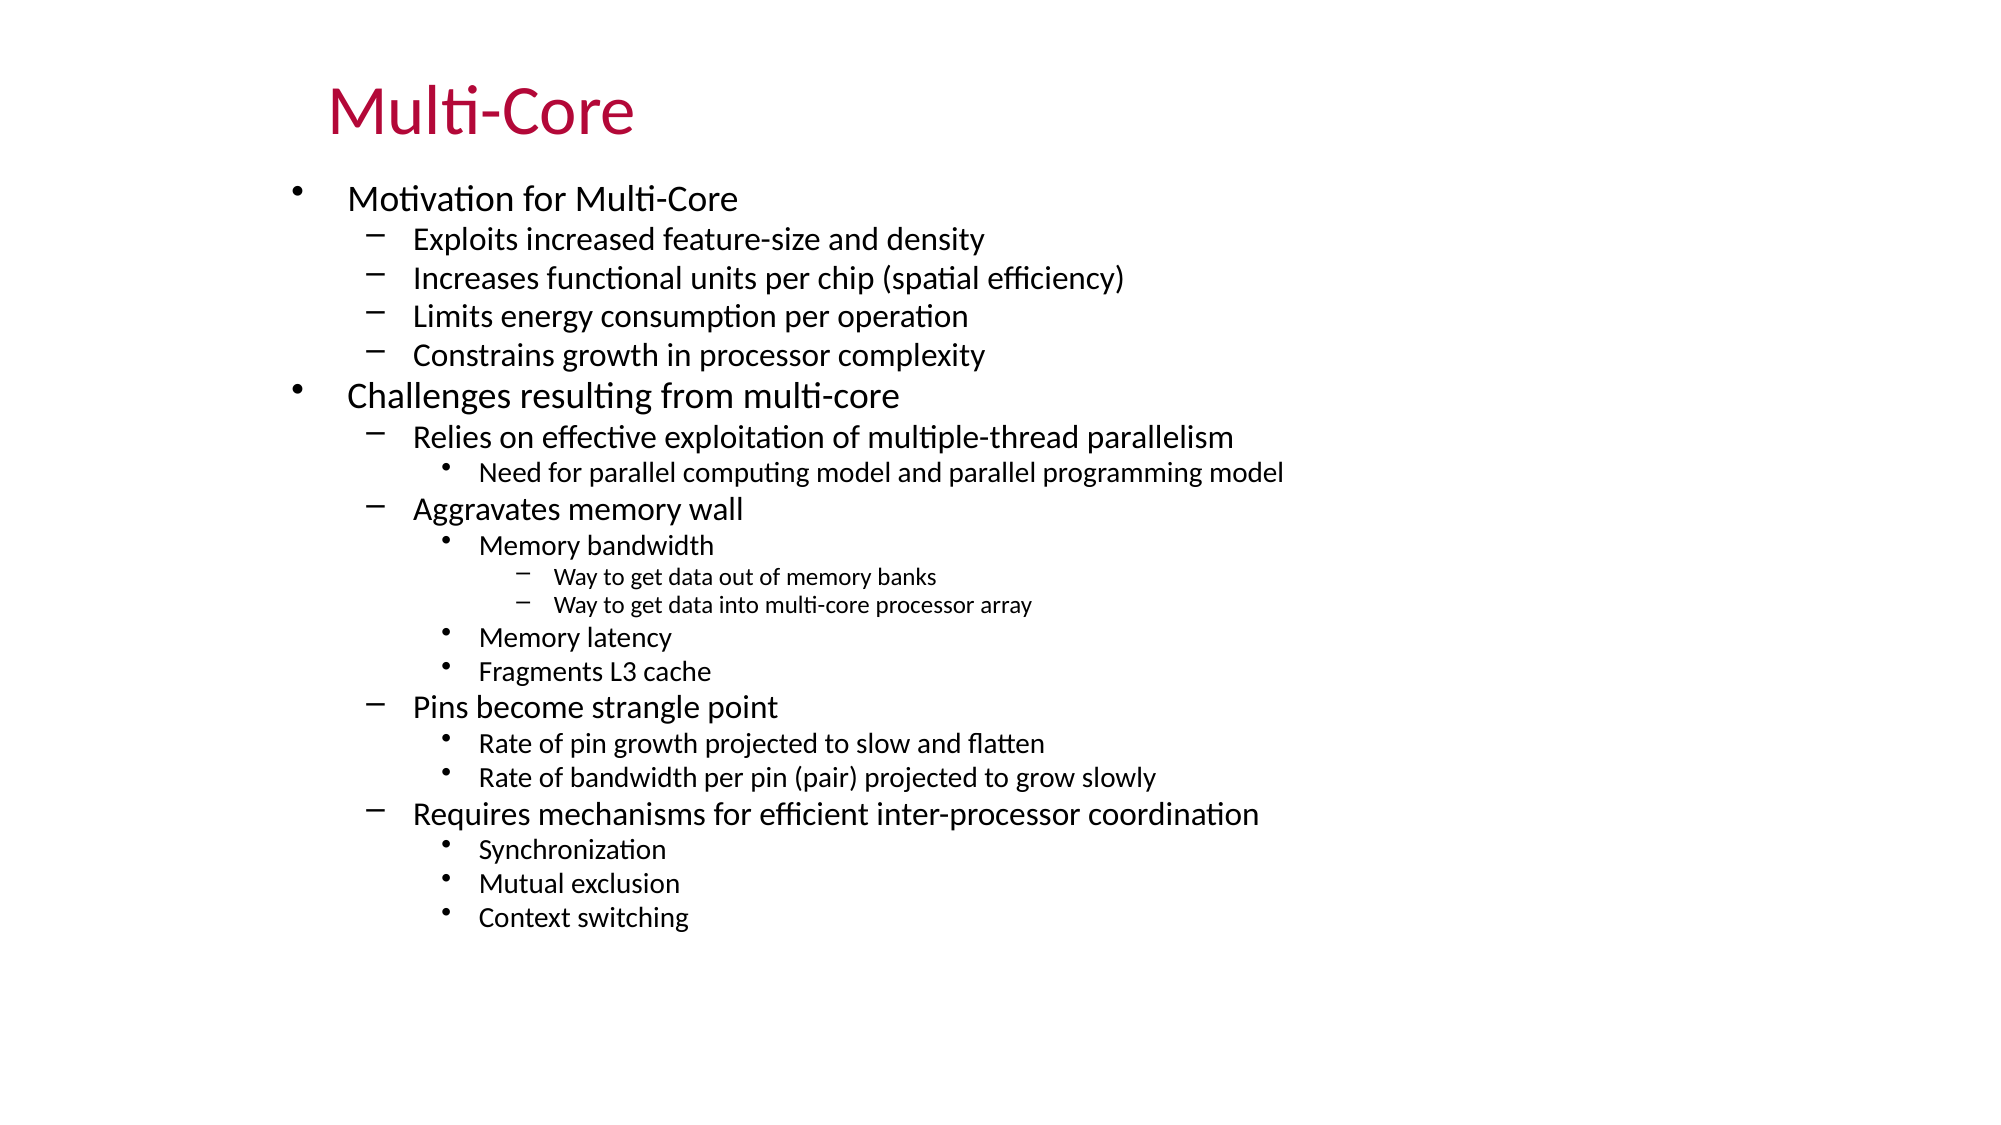

Multi-Core
Motivation for Multi-Core
Exploits increased feature-size and density
Increases functional units per chip (spatial efficiency)
Limits energy consumption per operation
Constrains growth in processor complexity
Challenges resulting from multi-core
Relies on effective exploitation of multiple-thread parallelism
Need for parallel computing model and parallel programming model
Aggravates memory wall
Memory bandwidth
Way to get data out of memory banks
Way to get data into multi-core processor array
Memory latency
Fragments L3 cache
Pins become strangle point
Rate of pin growth projected to slow and flatten
Rate of bandwidth per pin (pair) projected to grow slowly
Requires mechanisms for efficient inter-processor coordination
Synchronization
Mutual exclusion
Context switching